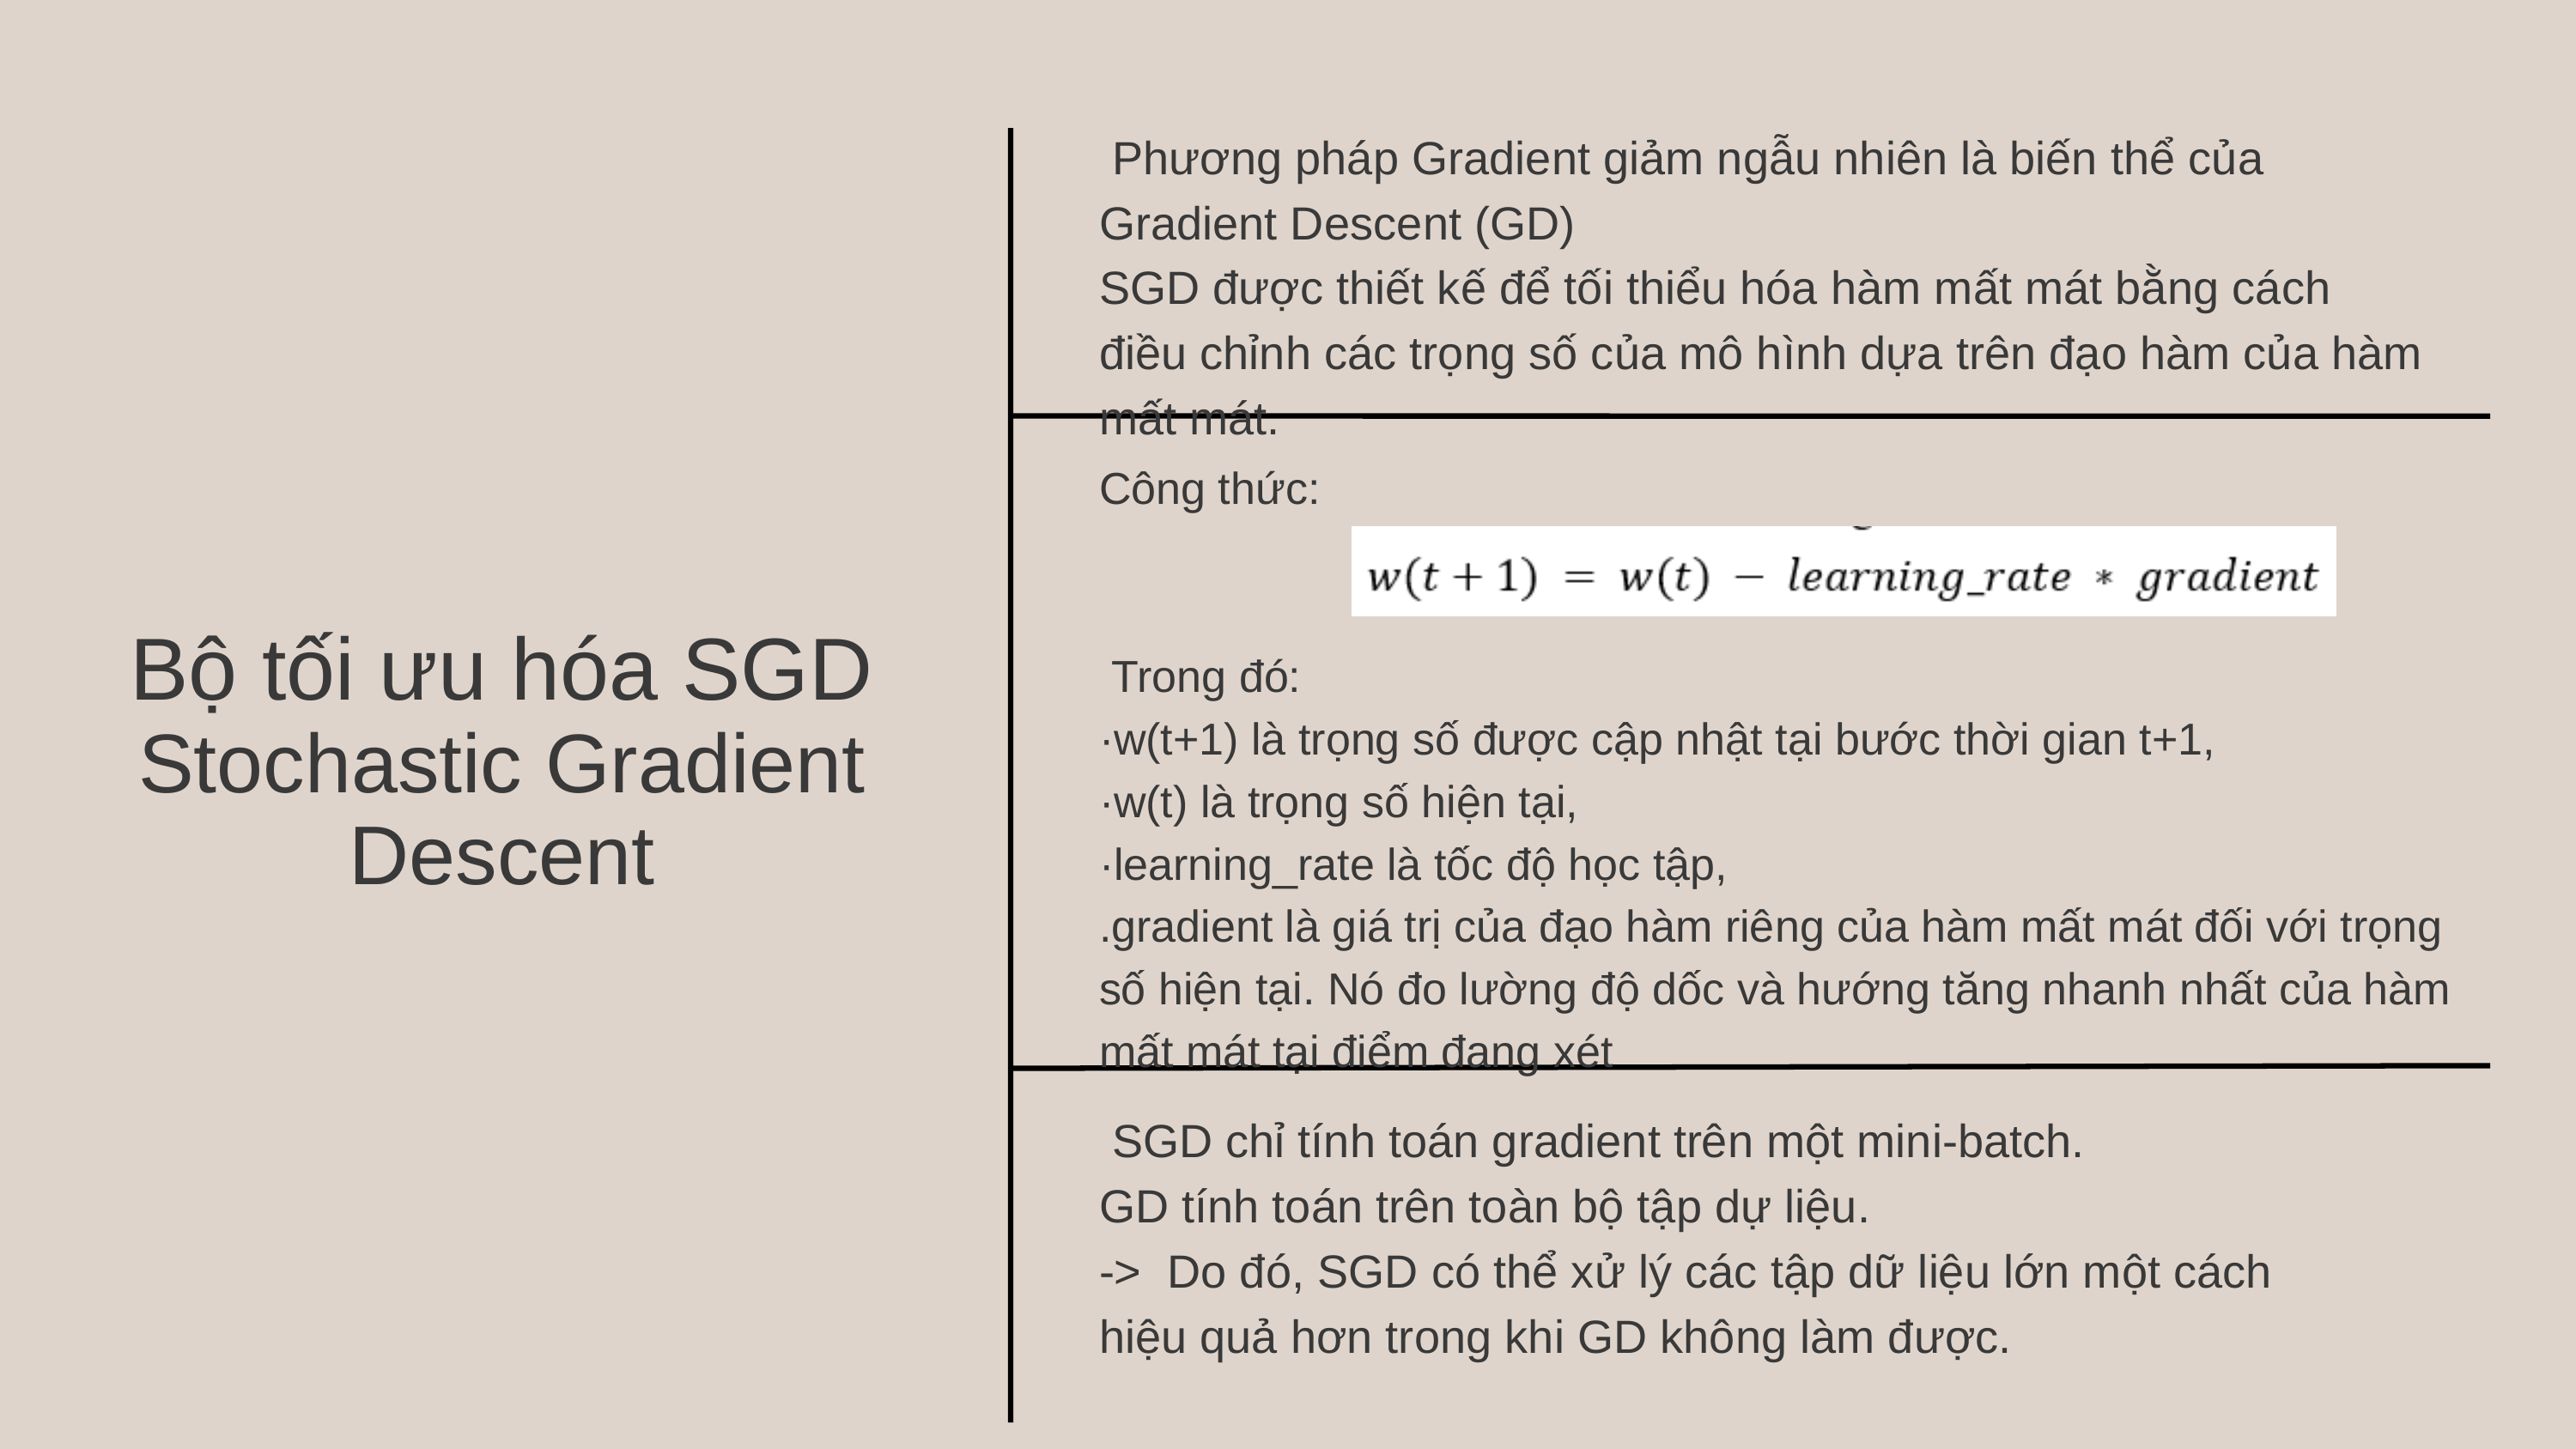

Phương pháp Gradient giảm ngẫu nhiên là biến thể của Gradient Descent (GD)
SGD được thiết kế để tối thiểu hóa hàm mất mát bằng cách điều chỉnh các trọng số của mô hình dựa trên đạo hàm của hàm mất mát.

Công thức:

 Trong đó:
·w(t+1) là trọng số được cập nhật tại bước thời gian t+1,
·w(t) là trọng số hiện tại,
·learning_rate là tốc độ học tập,
.gradient là giá trị của đạo hàm riêng của hàm mất mát đối với trọng số hiện tại. Nó đo lường độ dốc và hướng tăng nhanh nhất của hàm mất mát tại điểm đang xét

Bộ tối ưu hóa SGD
Stochastic Gradient Descent

 SGD chỉ tính toán gradient trên một mini-batch.
GD tính toán trên toàn bộ tập dự liệu.
->  Do đó, SGD có thể xử lý các tập dữ liệu lớn một cách hiệu quả hơn trong khi GD không làm được.